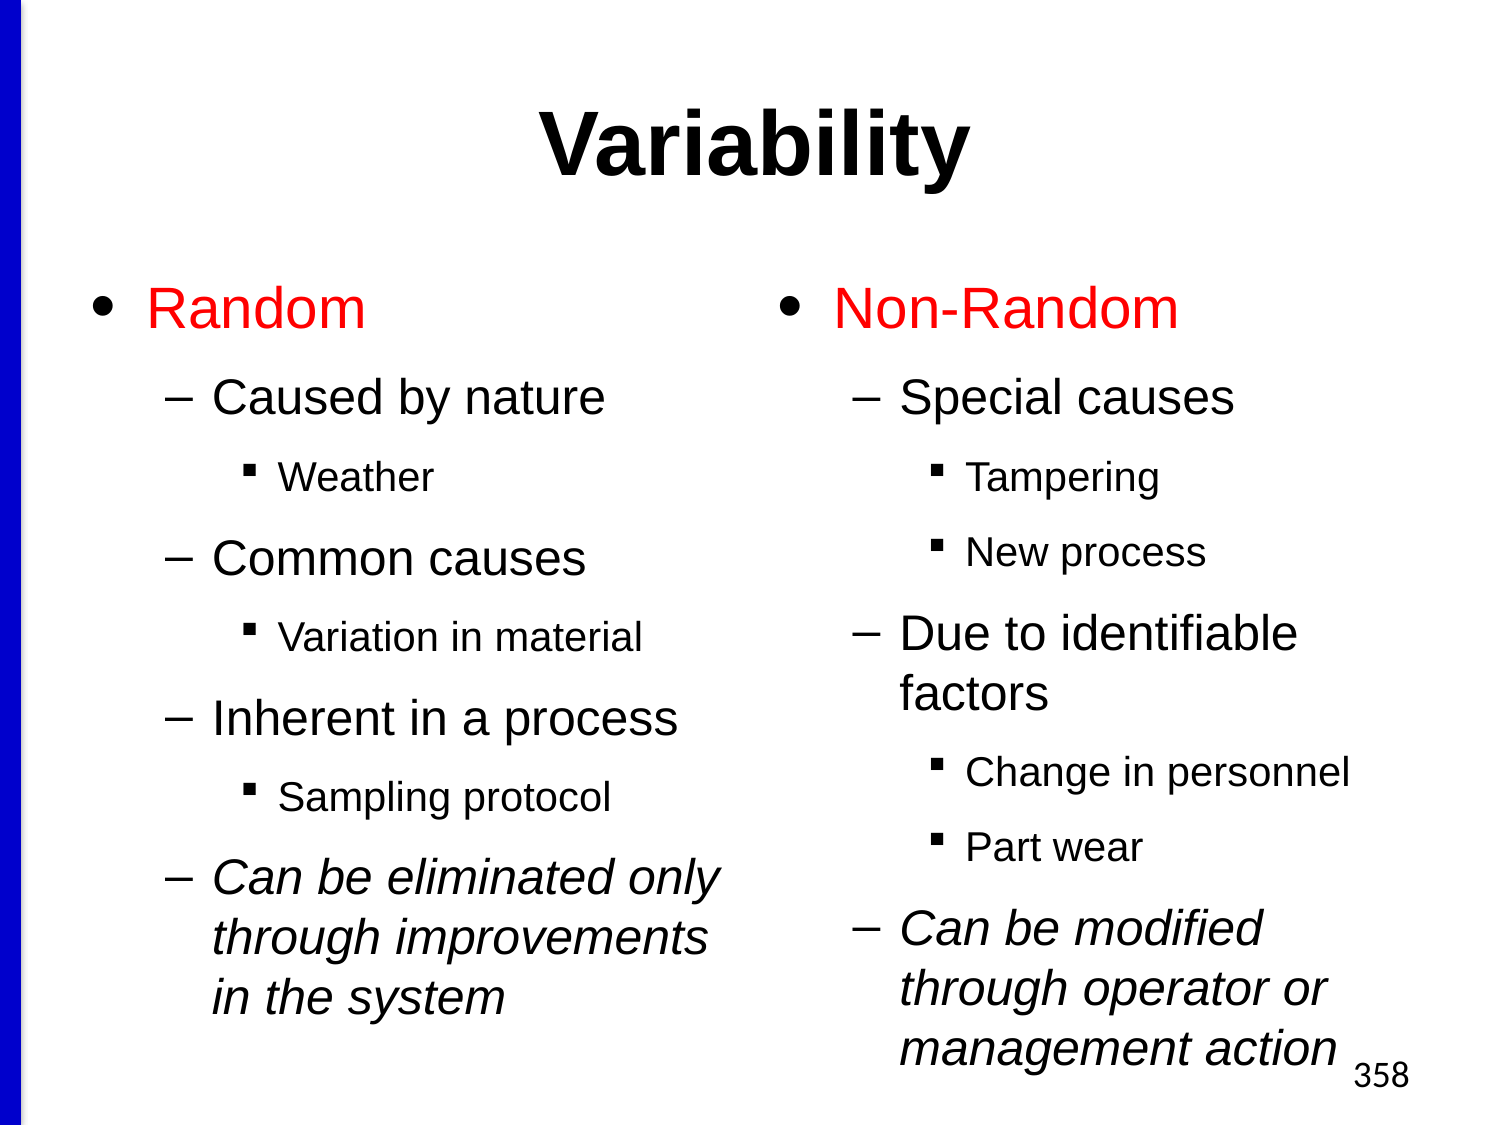

# Variability
Random
Caused by nature
Weather
Common causes
Variation in material
Inherent in a process
Sampling protocol
Can be eliminated only through improvements in the system
Non-Random
Special causes
Tampering
New process
Due to identifiable factors
Change in personnel
Part wear
Can be modified through operator or management action
358